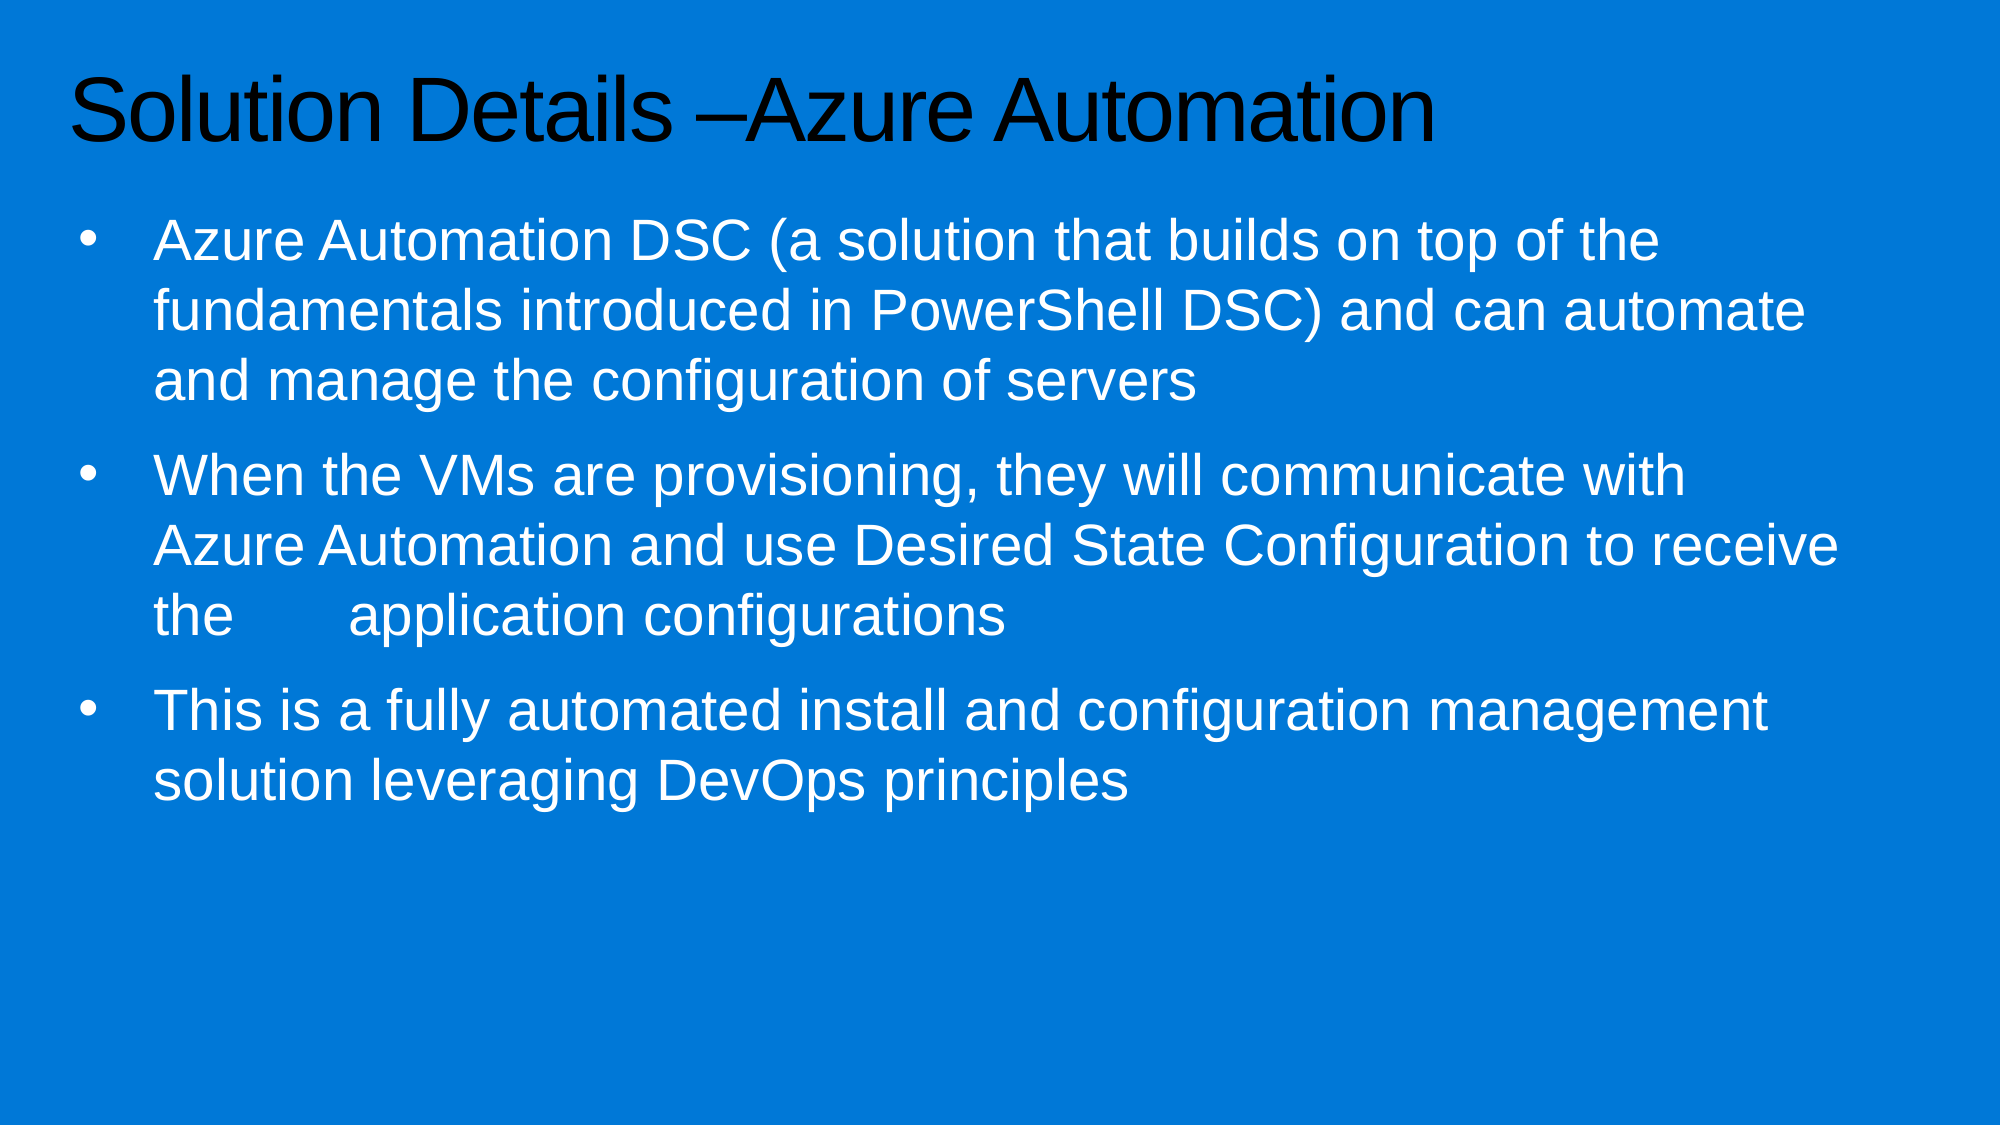

# Solution Details –Azure Automation
Azure Automation DSC (a solution that builds on top of the fundamentals introduced in PowerShell DSC) and can automate and manage the configuration of servers
When the VMs are provisioning, they will communicate with Azure Automation and use Desired State Configuration to receive the       application configurations
This is a fully automated install and configuration management solution leveraging DevOps principles